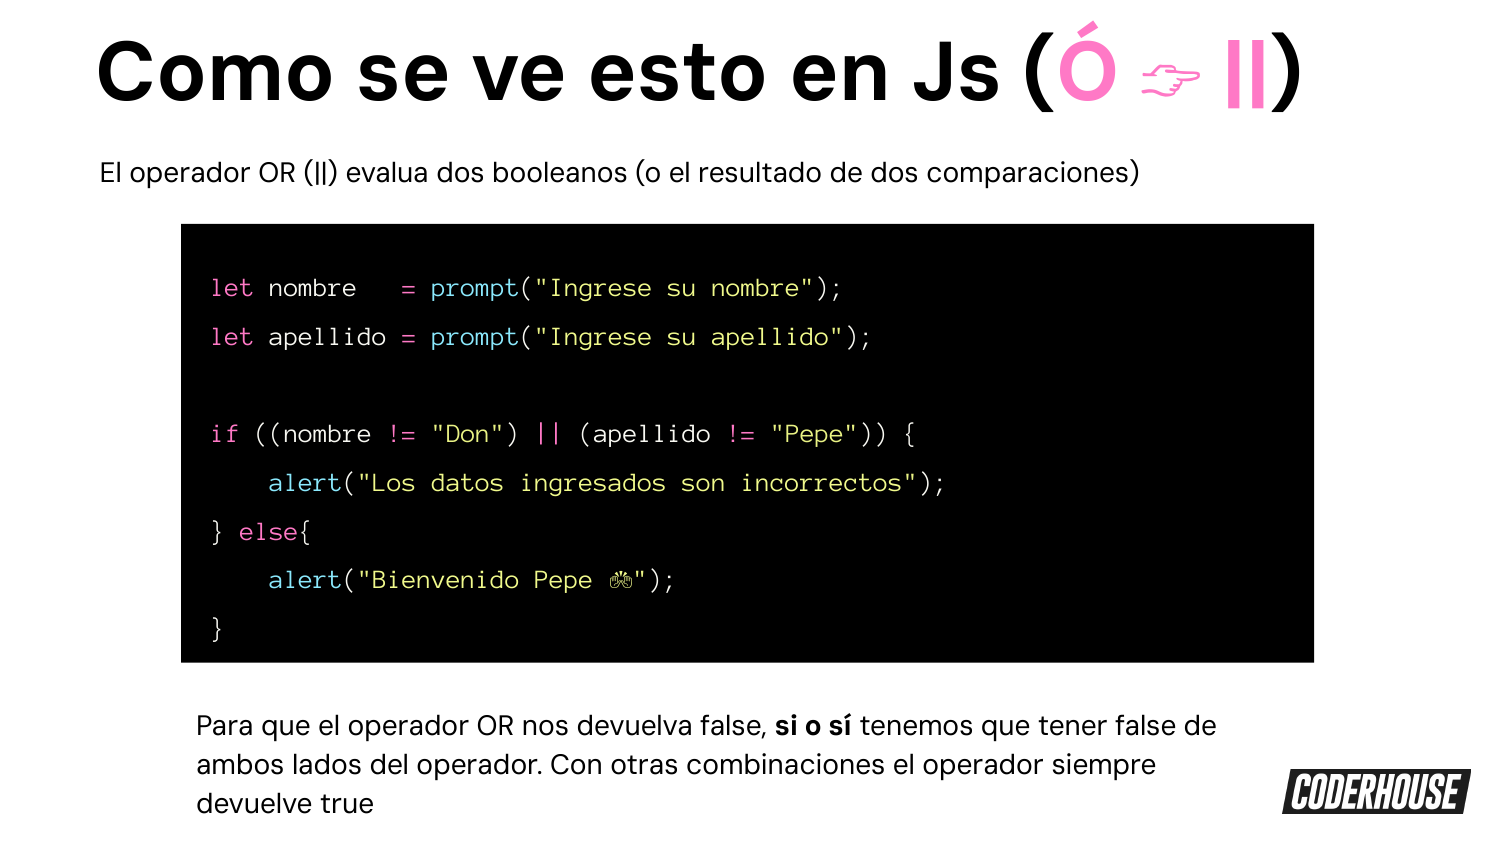

Como se ve esto en Js (Ó 👉 ||)
El operador OR (||) evalua dos booleanos (o el resultado de dos comparaciones)
let nombre   = prompt("Ingrese su nombre");
let apellido = prompt("Ingrese su apellido");

if ((nombre != "Don") || (apellido != "Pepe")) {
    alert("Los datos ingresados son incorrectos");
} else{
    alert("Bienvenido Pepe 🙌");
}

Para que el operador OR nos devuelva false, si o sí tenemos que tener false de ambos lados del operador. Con otras combinaciones el operador siempre devuelve true